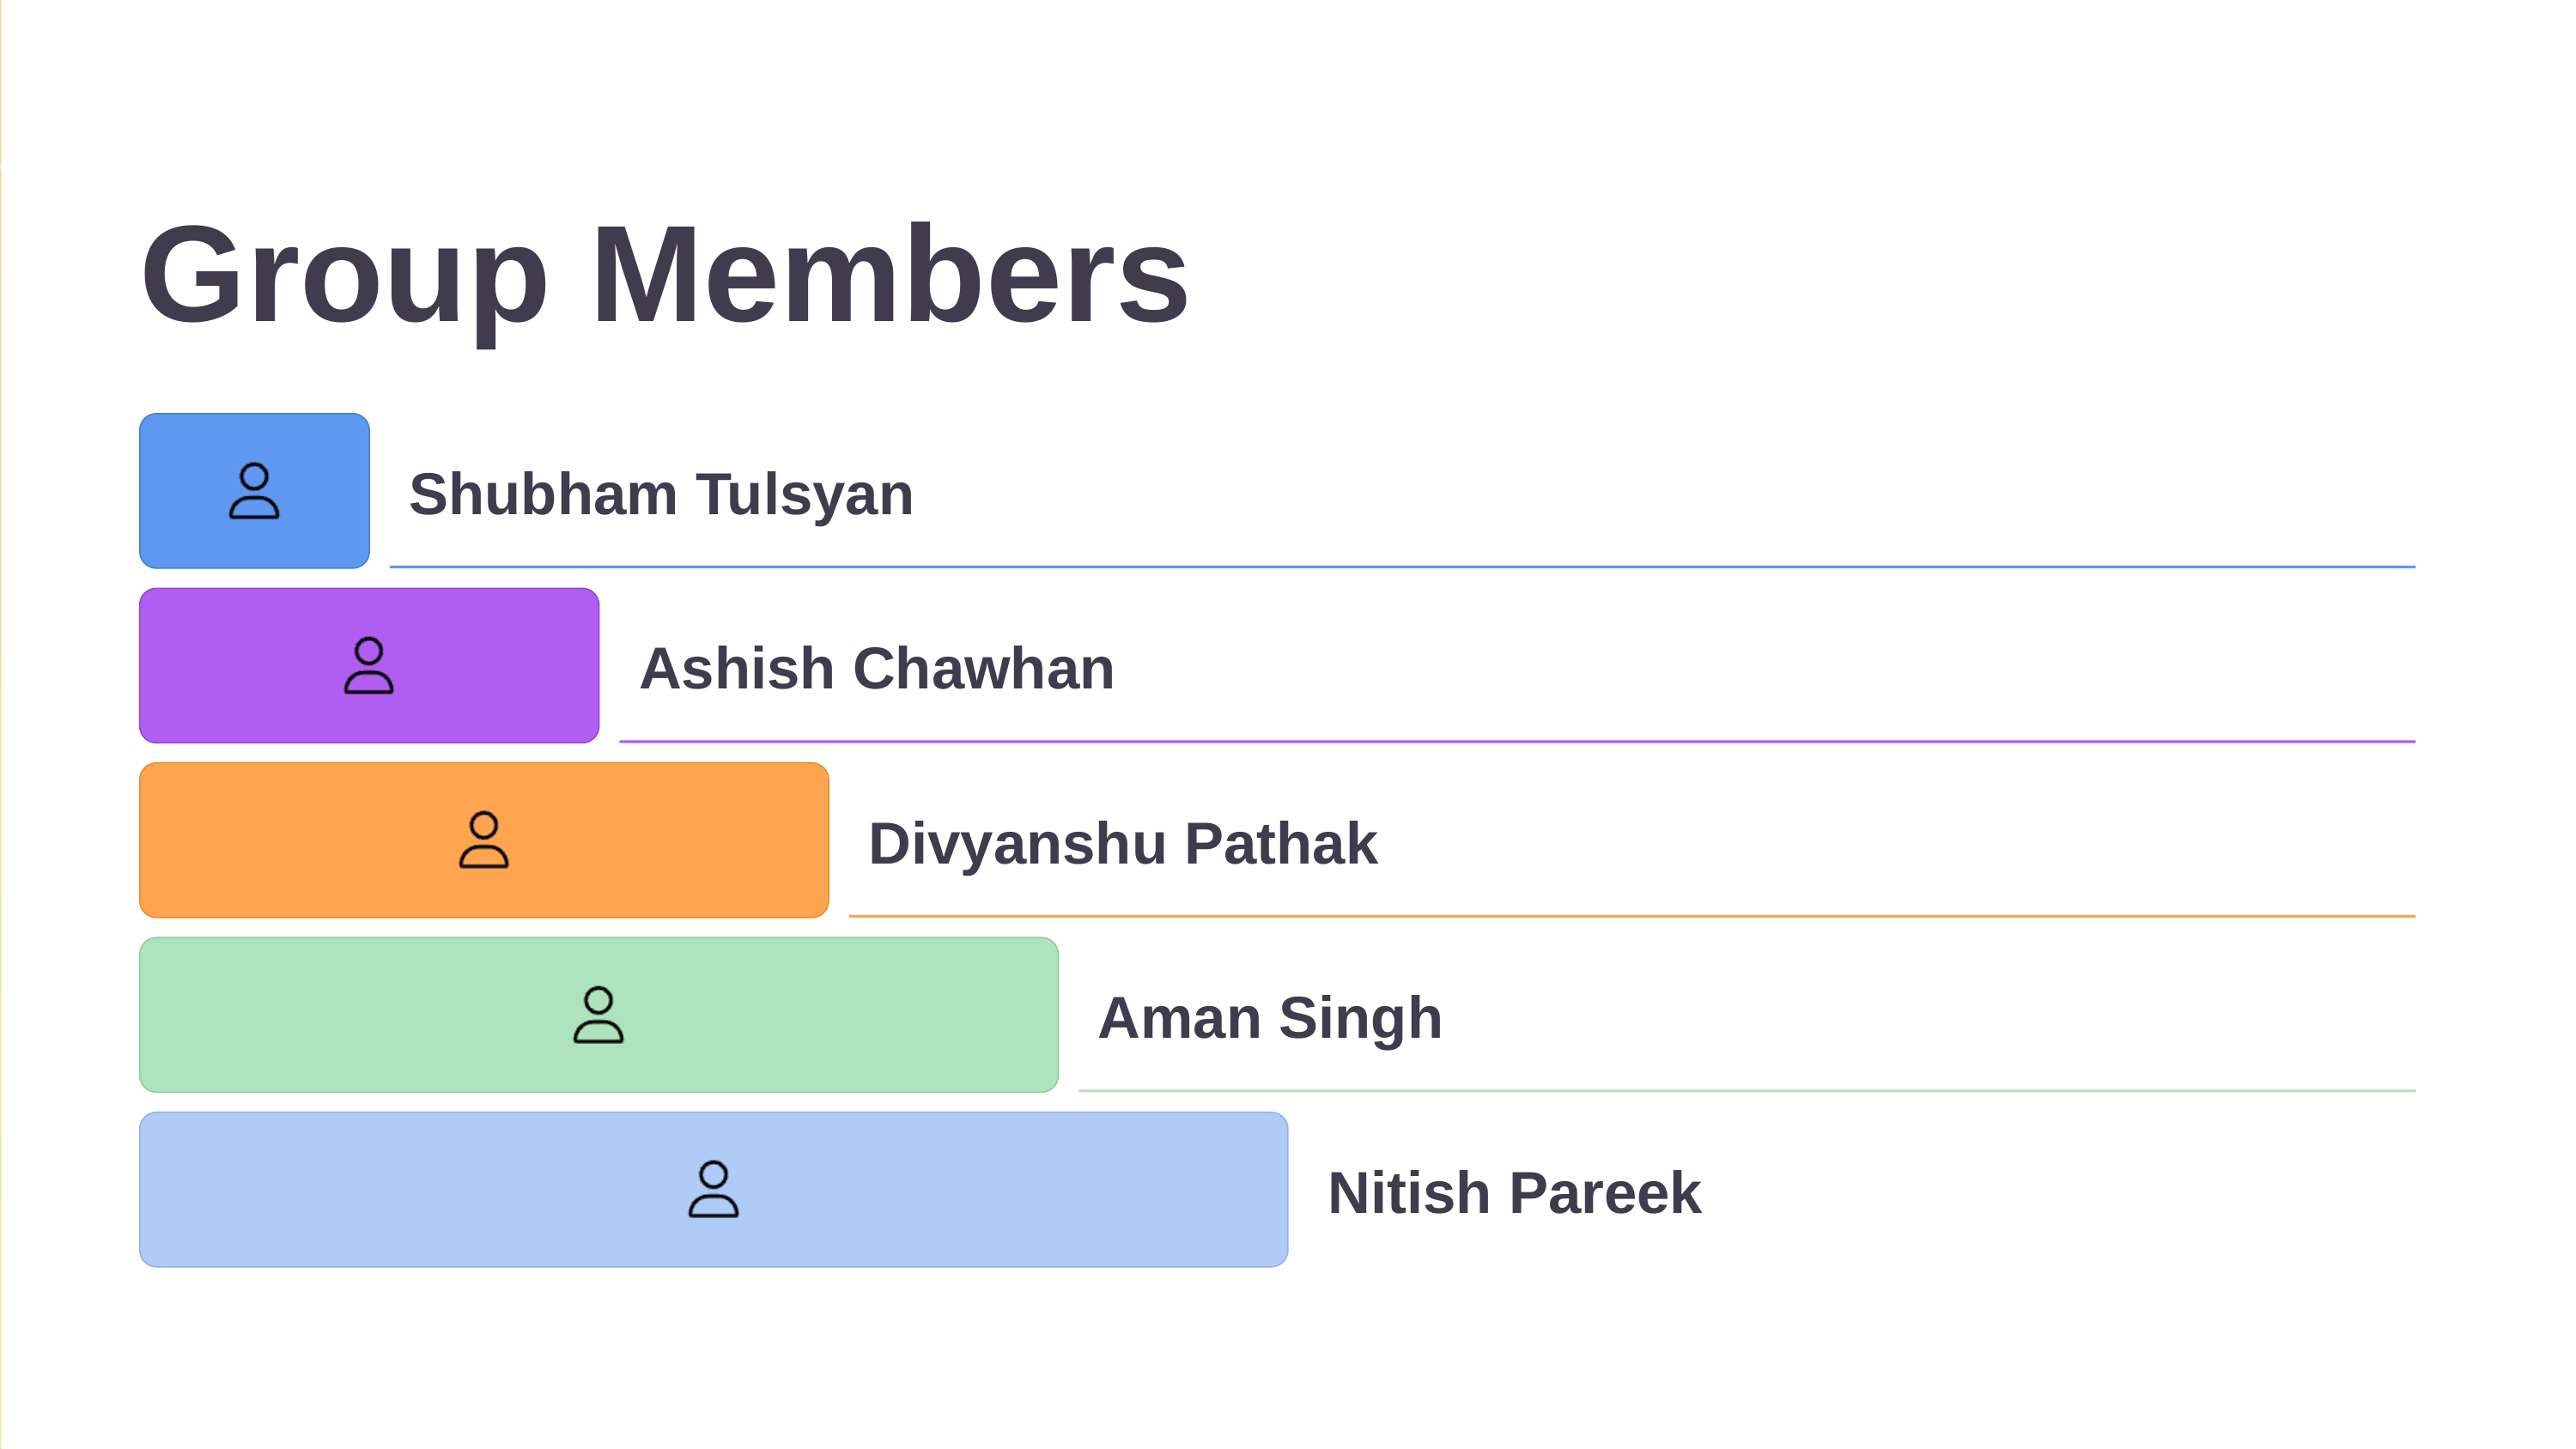

Group Members

Shubham Tulsyan

Ashish Chawhan

Divyanshu Pathak

Aman Singh

Nitish Pareek